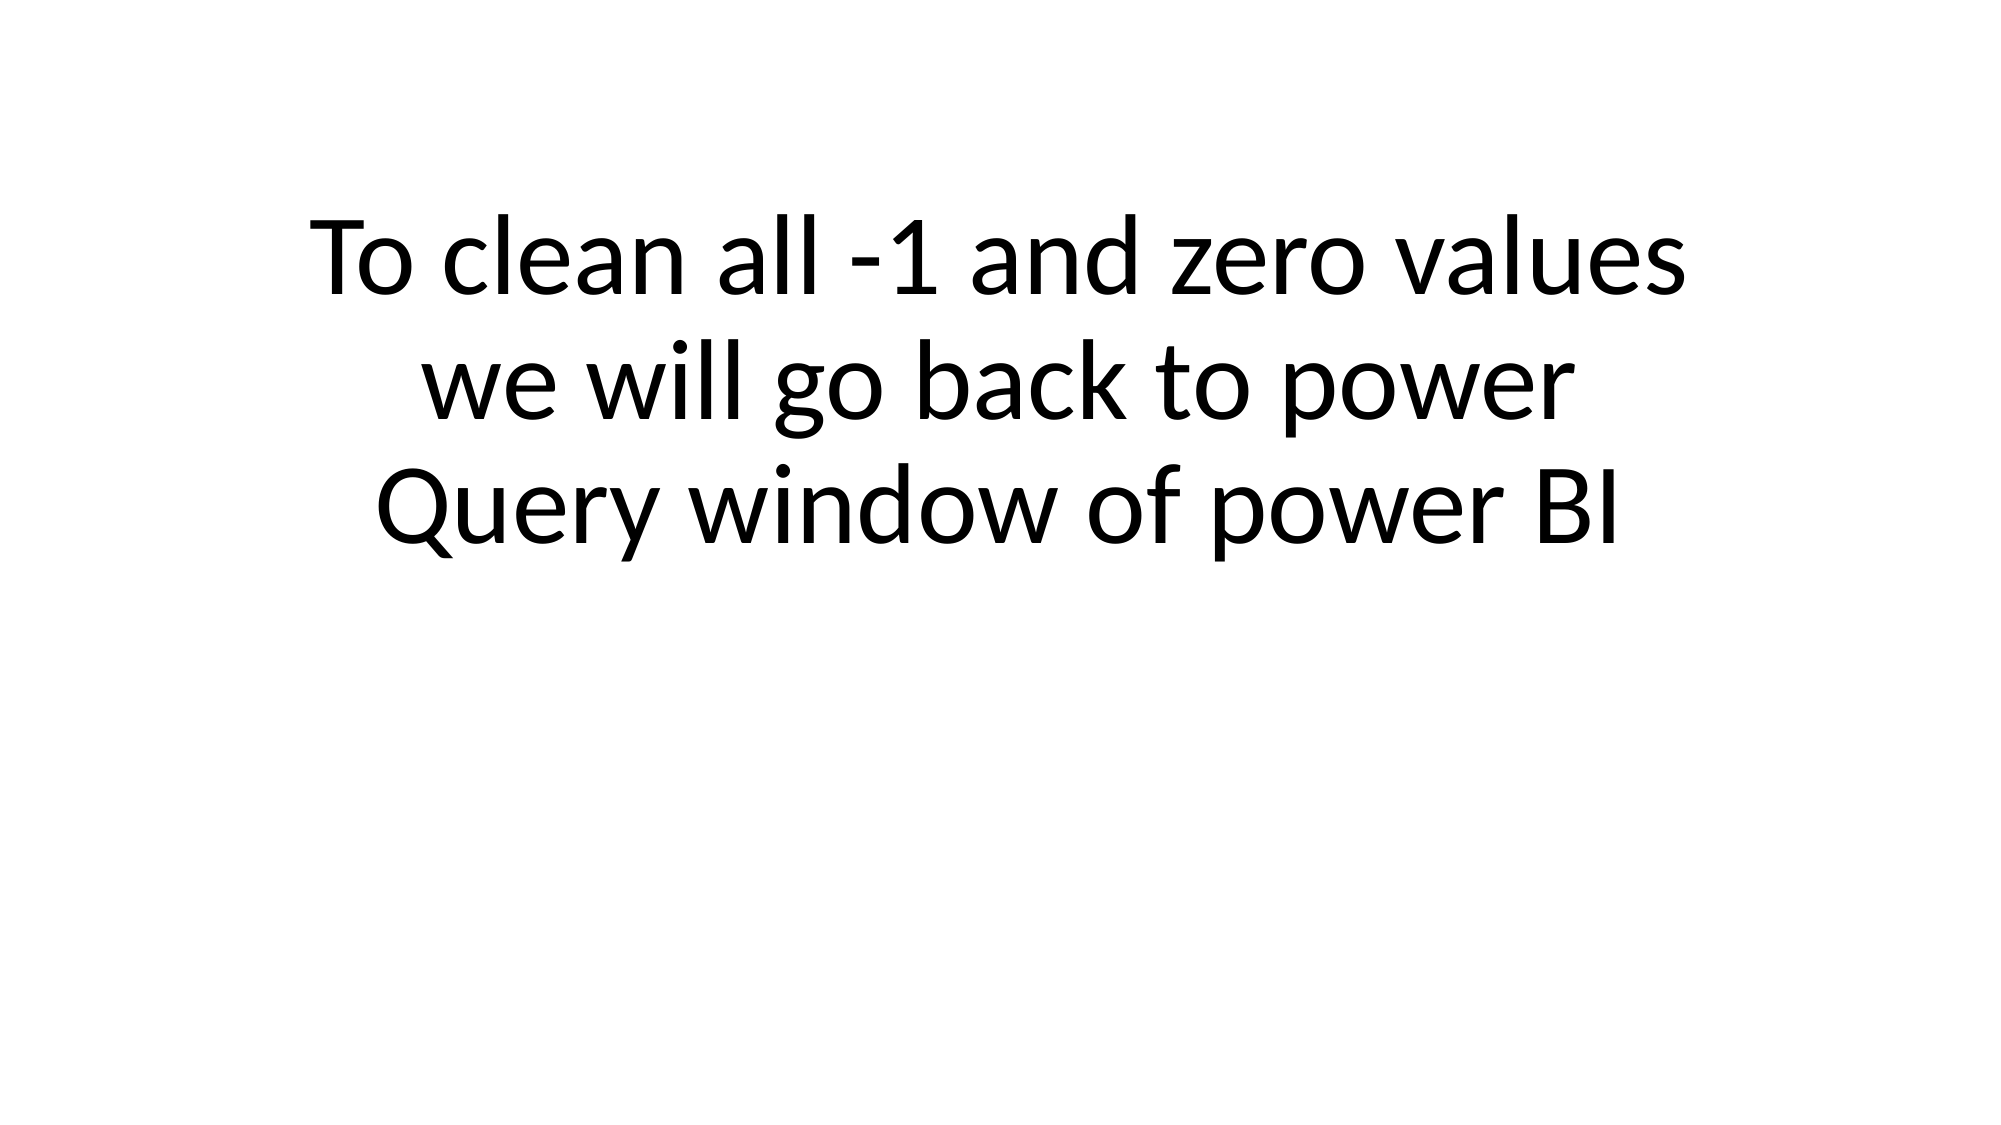

# To clean all -1 and zero values we will go back to power Query window of power BI